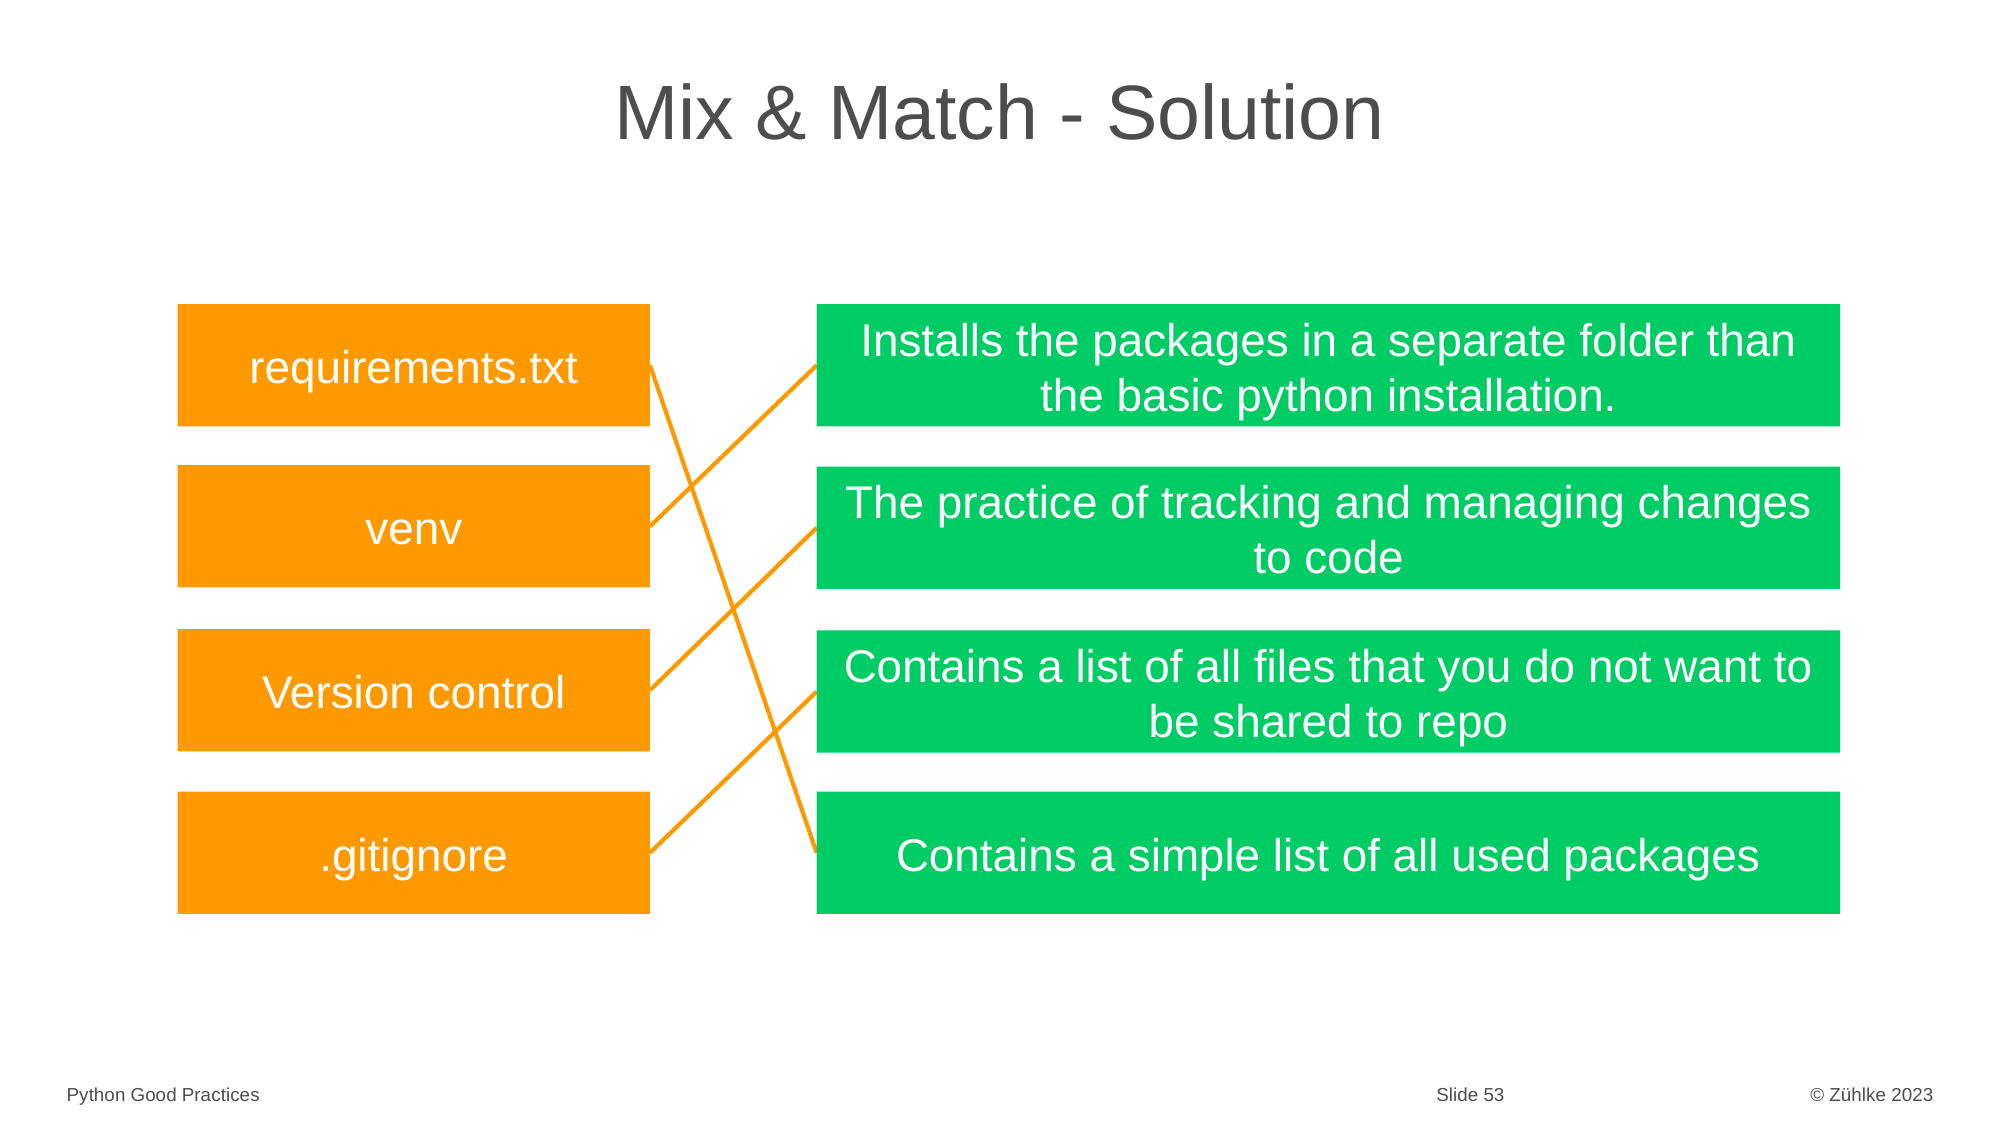

# Mix & Match - Solution
Installs the packages in a separate folder than the basic python installation.
requirements.txt
venv
The practice of tracking and managing changes to code
Version control
Contains a list of all files that you do not want to be shared to repo
Contains a simple list of all used packages
.gitignore